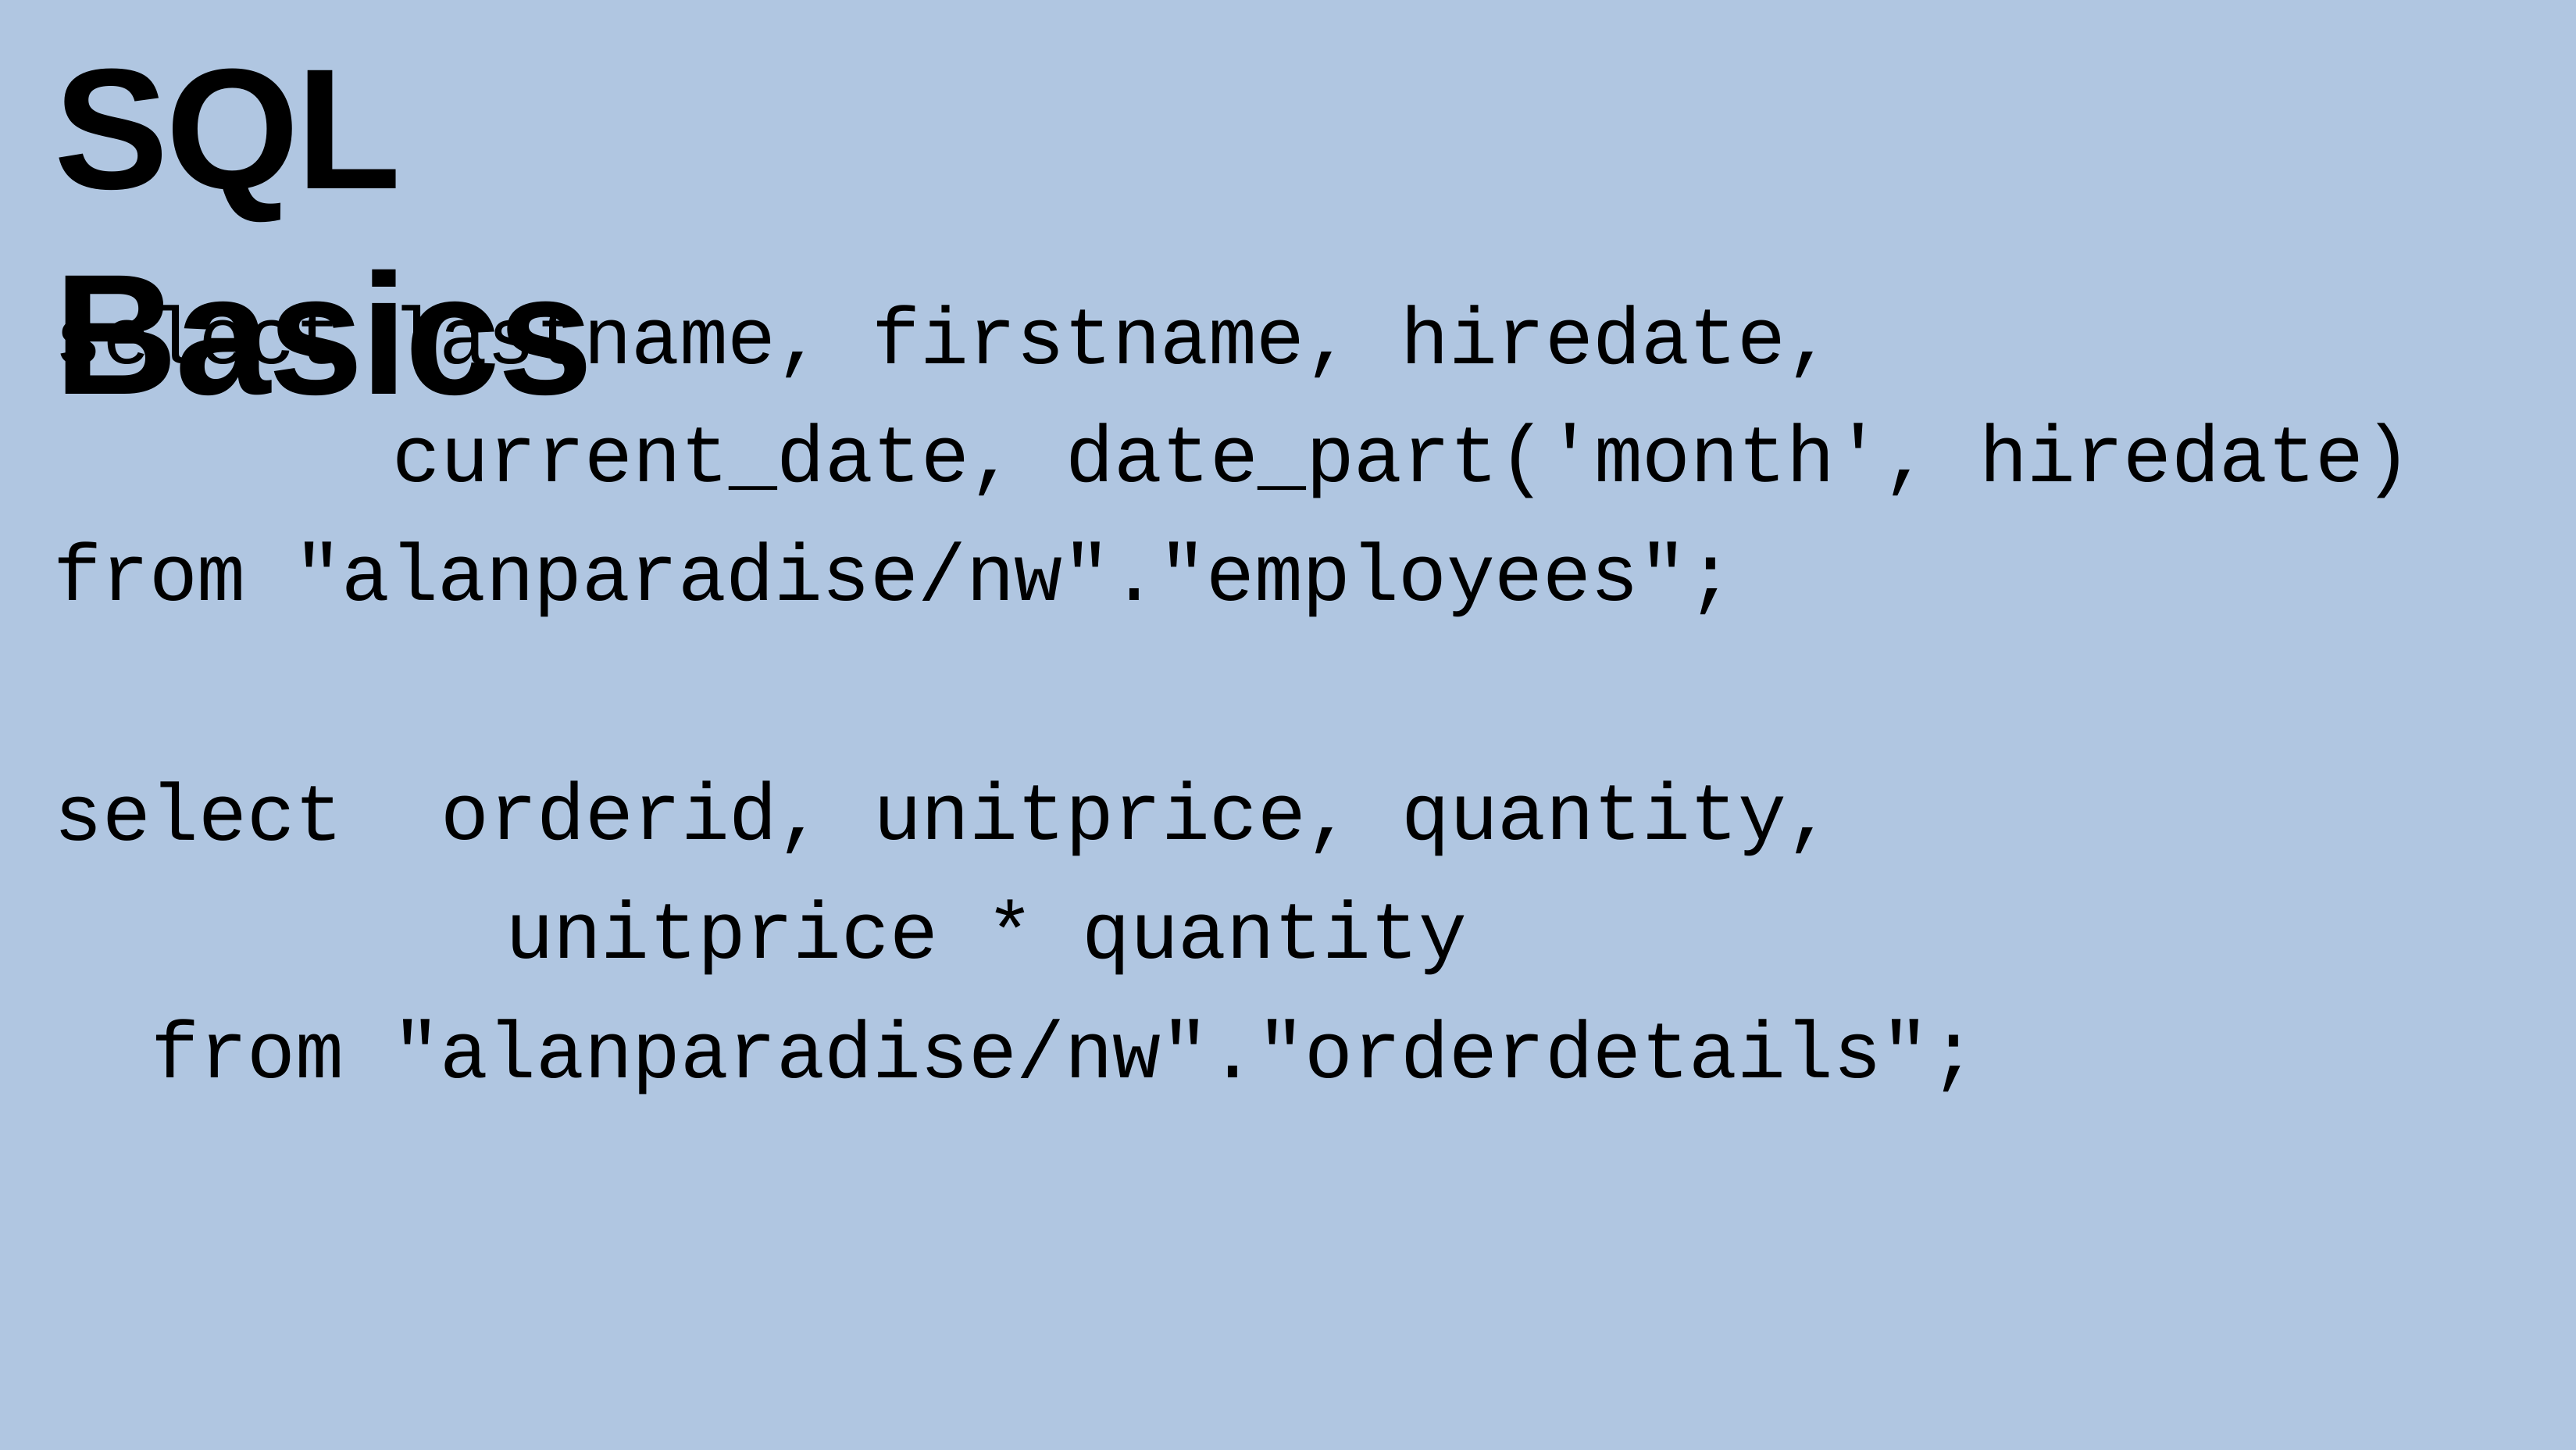

# SQL Basics
select lastname, firstname, hiredate,  current_date, date_part('month', hiredate)
from "alanparadise/nw"."employees";
orderid, unitprice, quantity,  unitprice * quantity
select
from "alanparadise/nw"."orderdetails";